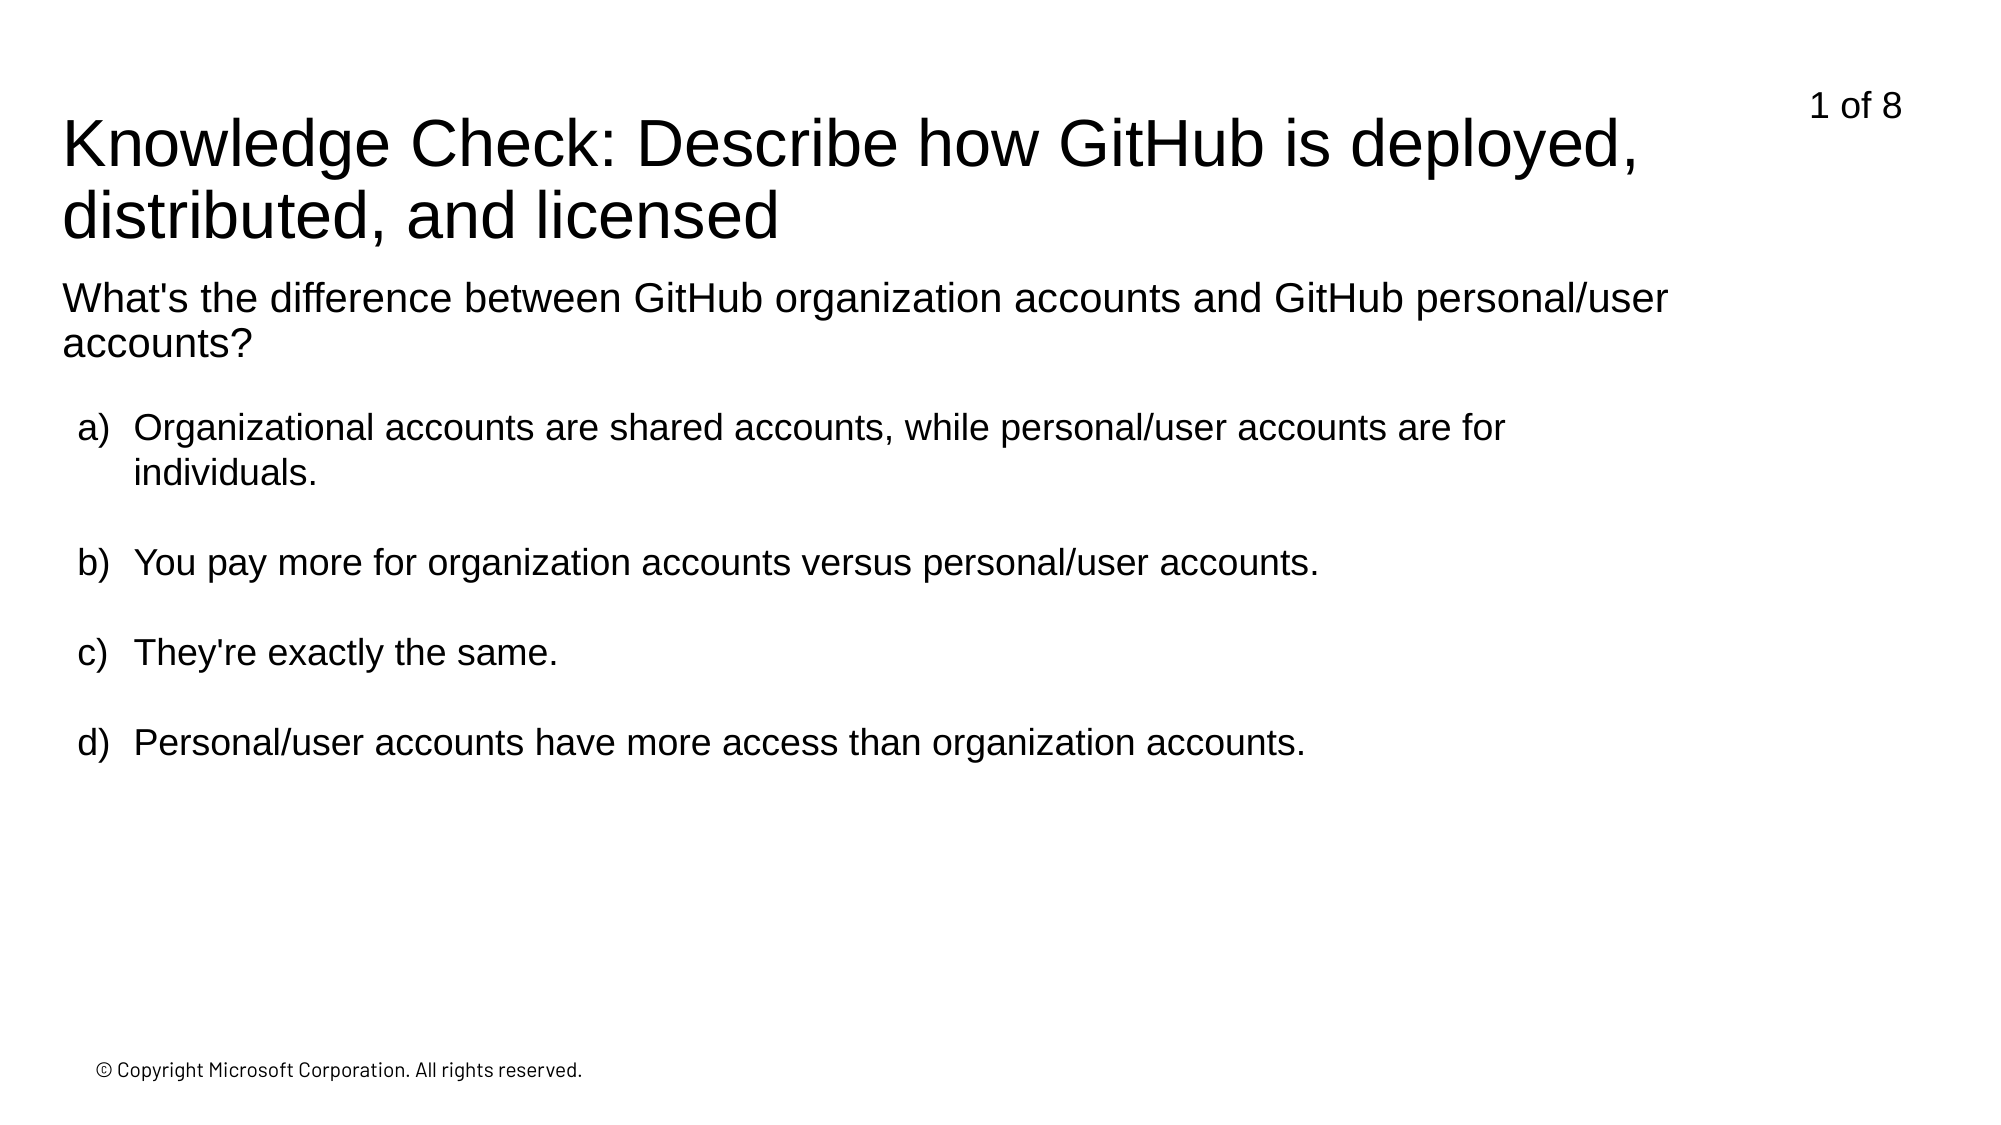

1 of 8
# Knowledge Check: Describe how GitHub is deployed, distributed, and licensed
What's the difference between GitHub organization accounts and GitHub personal/user accounts?

Organizational accounts are shared accounts, while personal/user accounts are for individuals.

You pay more for organization accounts versus personal/user accounts.

They're exactly the same.

Personal/user accounts have more access than organization accounts.
© Copyright Microsoft Corporation. All rights reserved.